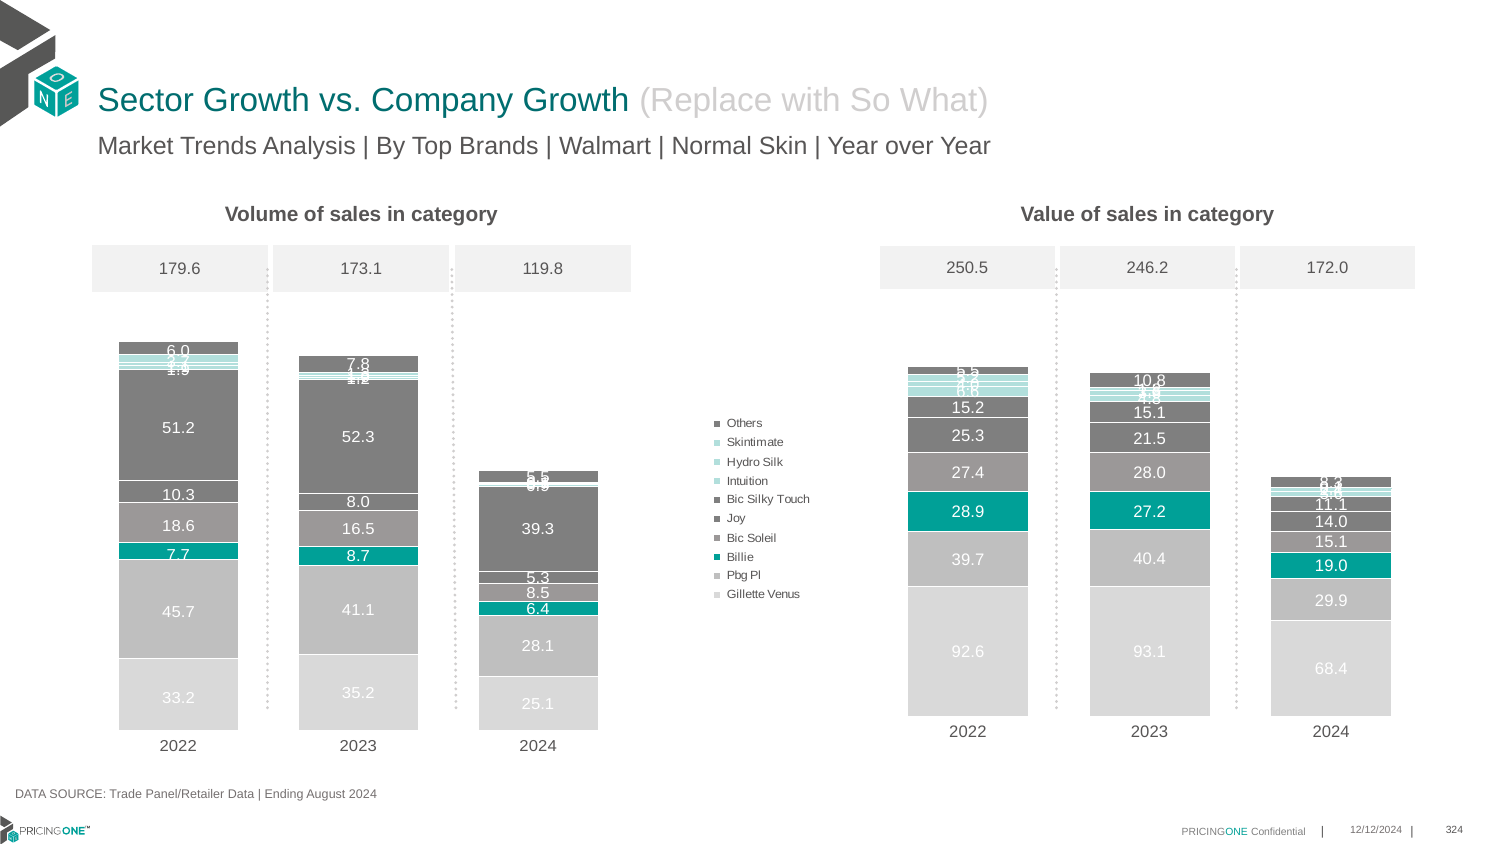

# Sector Growth vs. Company Growth (Replace with So What)
Market Trends Analysis | By Top Brands | Walmart | Normal Skin | Year over Year
| Value of sales in category |  |  |
| --- | --- | --- |
| 250.5 | 246.2 | 172.0 |
| Volume of sales in category |  |  |
| --- | --- | --- |
| 179.6 | 173.1 | 119.8 |

### Chart

| Category | Gillette Venus | Pbg Pl | Billie | Bic Soleil | Joy | Bic Silky Touch | Intuition | Hydro Silk | Skintimate | Others |
|---|---|---|---|---|---|---|---|---|---|---|
| 2022 | 92.644027 | 39.691572 | 28.899499 | 27.403203 | 25.322304 | 15.249962 | 6.619994 | 3.992619 | 5.194416 | 5.470605 |
| 2023 | 93.119434 | 40.377045 | 27.178088 | 27.964145 | 21.502015 | 15.118104 | 4.77634 | 3.595482 | 1.845074 | 10.768461 |
| 2024 | 68.411834 | 29.945317 | 19.041935 | 15.149293 | 14.004214 | 11.077408 | 3.596008 | 2.357743 | 0.080249 | 8.323628 |

### Chart

| Category | Gillette Venus | Pbg Pl | Billie | Bic Soleil | Joy | Bic Silky Touch | Intuition | Hydro Silk | Skintimate | Others |
|---|---|---|---|---|---|---|---|---|---|---|
| 2022 | 33.231153 | 45.723396 | 7.720263 | 18.579311 | 10.338203 | 51.20777 | 1.865557 | 1.130335 | 3.738412 | 6.042738 |
| 2023 | 35.208231 | 41.073649 | 8.719634 | 16.523813 | 8.039875 | 52.253419 | 1.178726 | 1.031538 | 1.283631 | 7.761462 |
| 2024 | 25.125469 | 28.099468 | 6.3528 | 8.471479 | 5.272168 | 39.332734 | 0.852182 | 0.699735 | 0.081812 | 5.531254 |
DATA SOURCE: Trade Panel/Retailer Data | Ending August 2024

12/12/2024
324